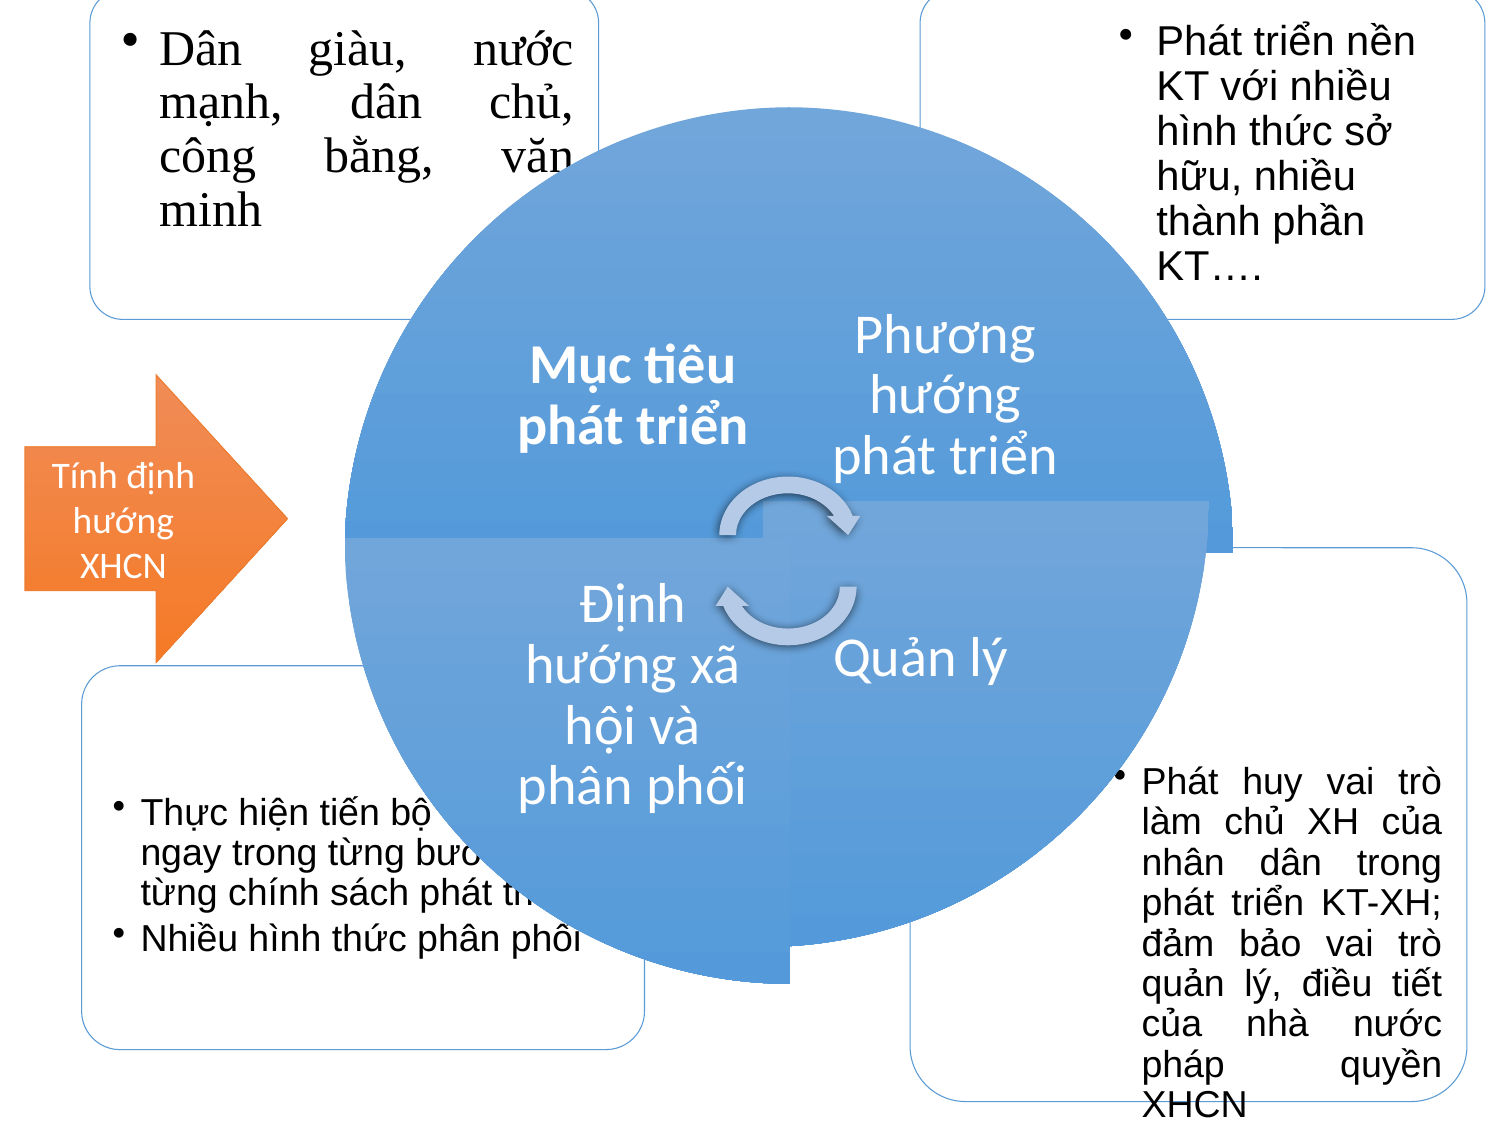

Phát huy vai trò làm chủ XH của nhân dân trong phát triển KT-XH; đảm bảo vai trò quản lý, điều tiết của nhà nước pháp quyền XHCN
Thực hiện tiến bộ và CB XH ngay trong từng bước và từng chính sách phát triển
Nhiều hình thức phân phối
Phát triển nền KT với nhiều hình thức sở hữu, nhiều thành phần KT….
Dân giàu, nước mạnh, dân chủ, công bằng, văn minh
Mục tiêu phát triển
Phương hướng phát triển
Quản lý
Định hướng xã hội và phân phối
Tính định hướng XHCN